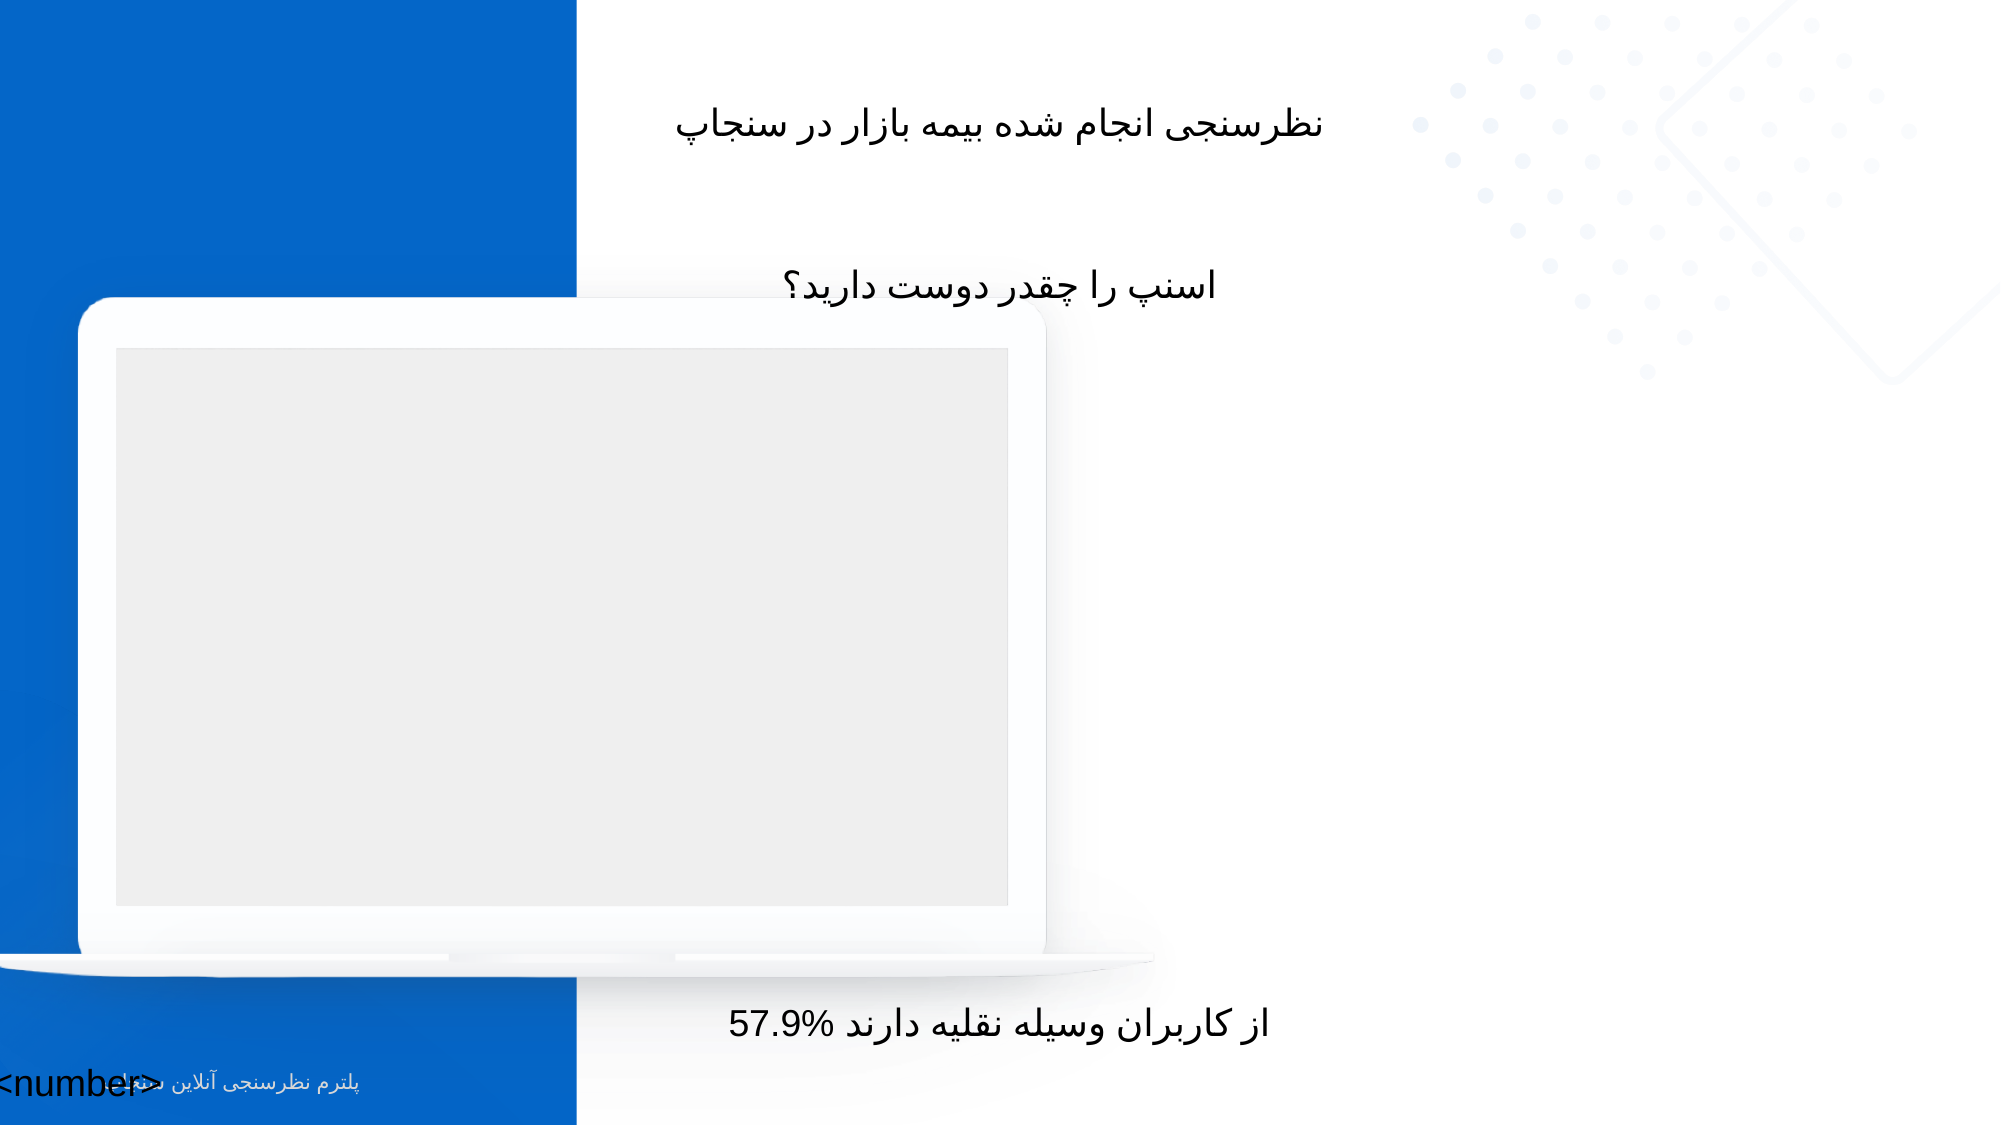

نظرسنجی انجام شده بیمه بازار در سنجاپ

اسنپ را چقدر دوست دارید؟
57.9% از کاربران وسیله نقلیه دارند
<number>